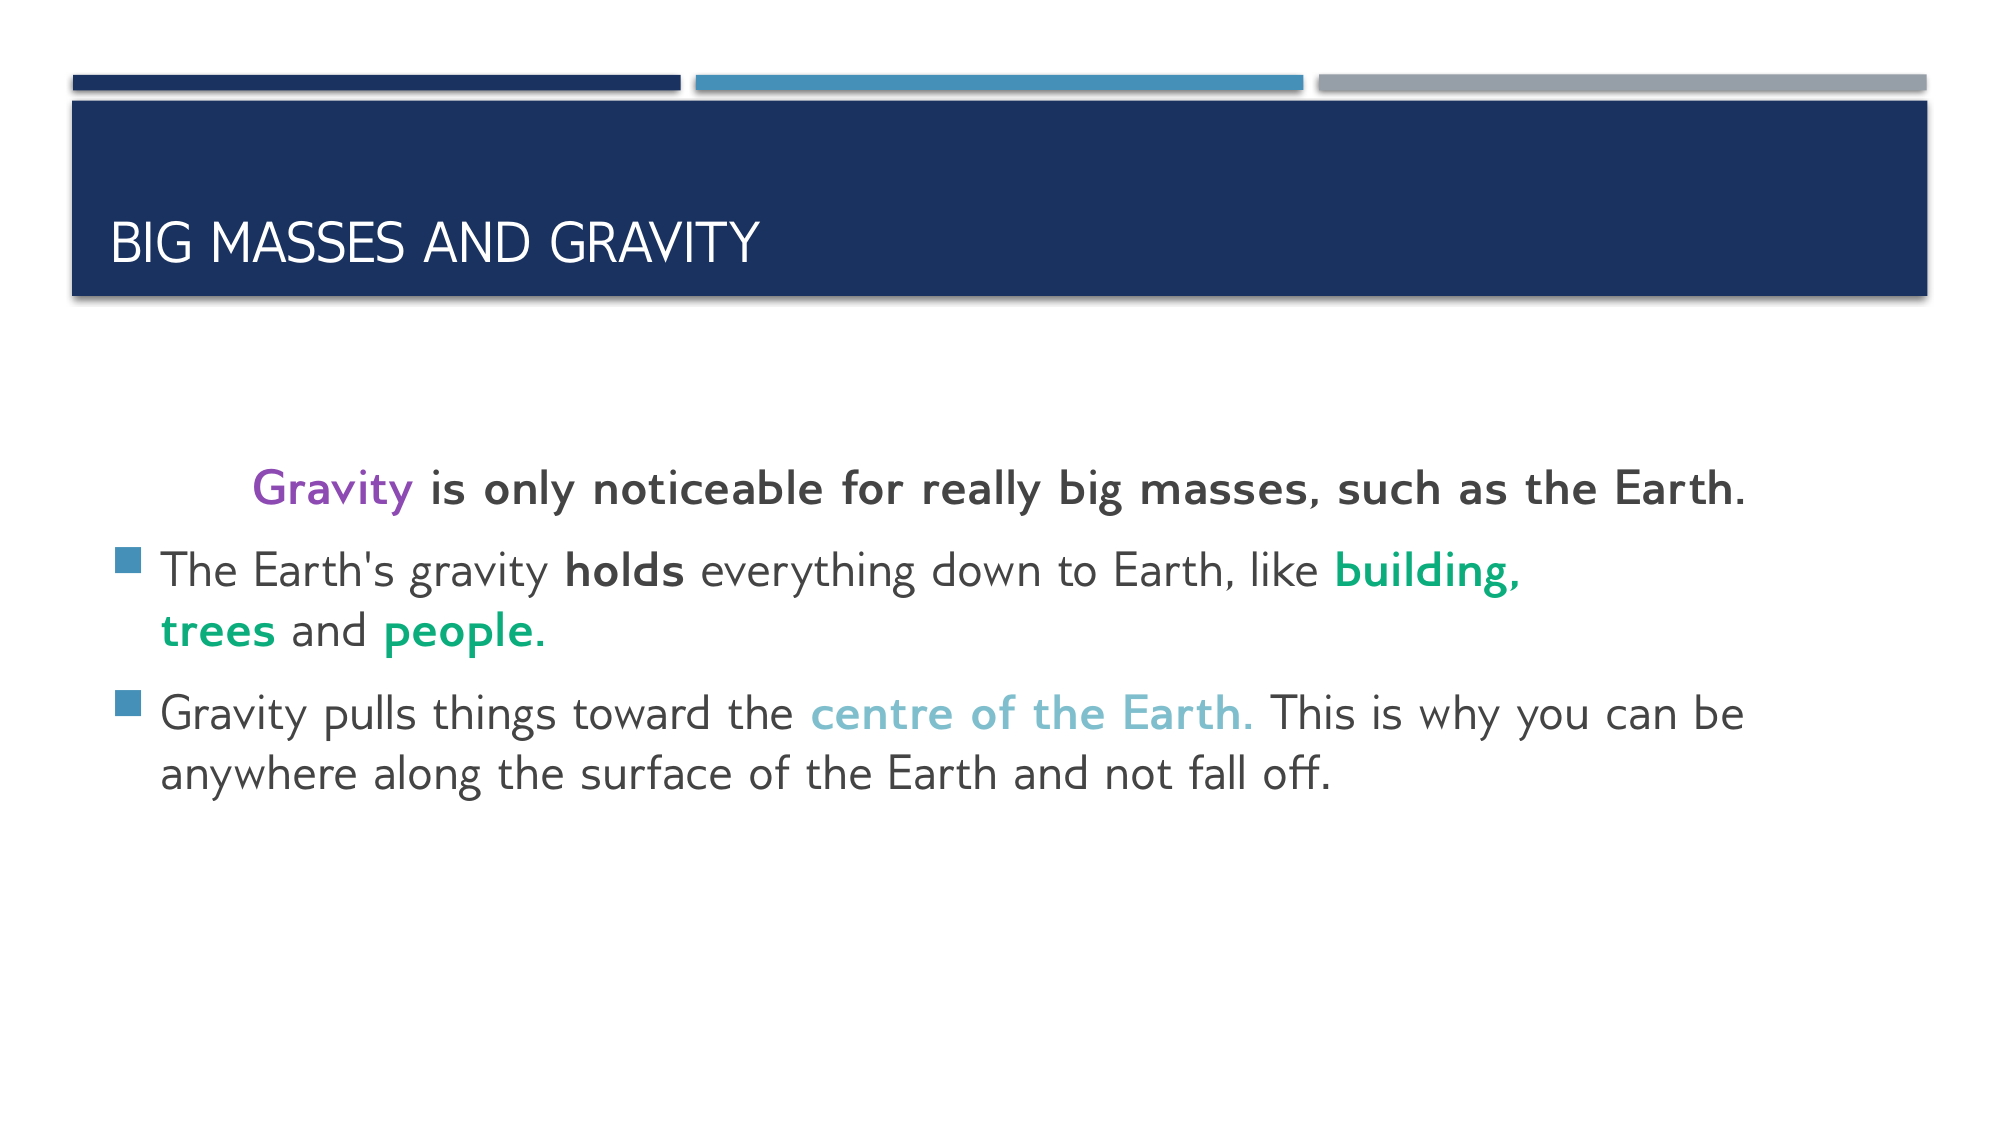

# Big Masses and gravity
Gravity is only noticeable for really big masses, such as the Earth.
The Earth's gravity holds everything down to Earth, like building, trees and people.
Gravity pulls things toward the centre of the Earth. This is why you can be anywhere along the surface of the Earth and not fall off.